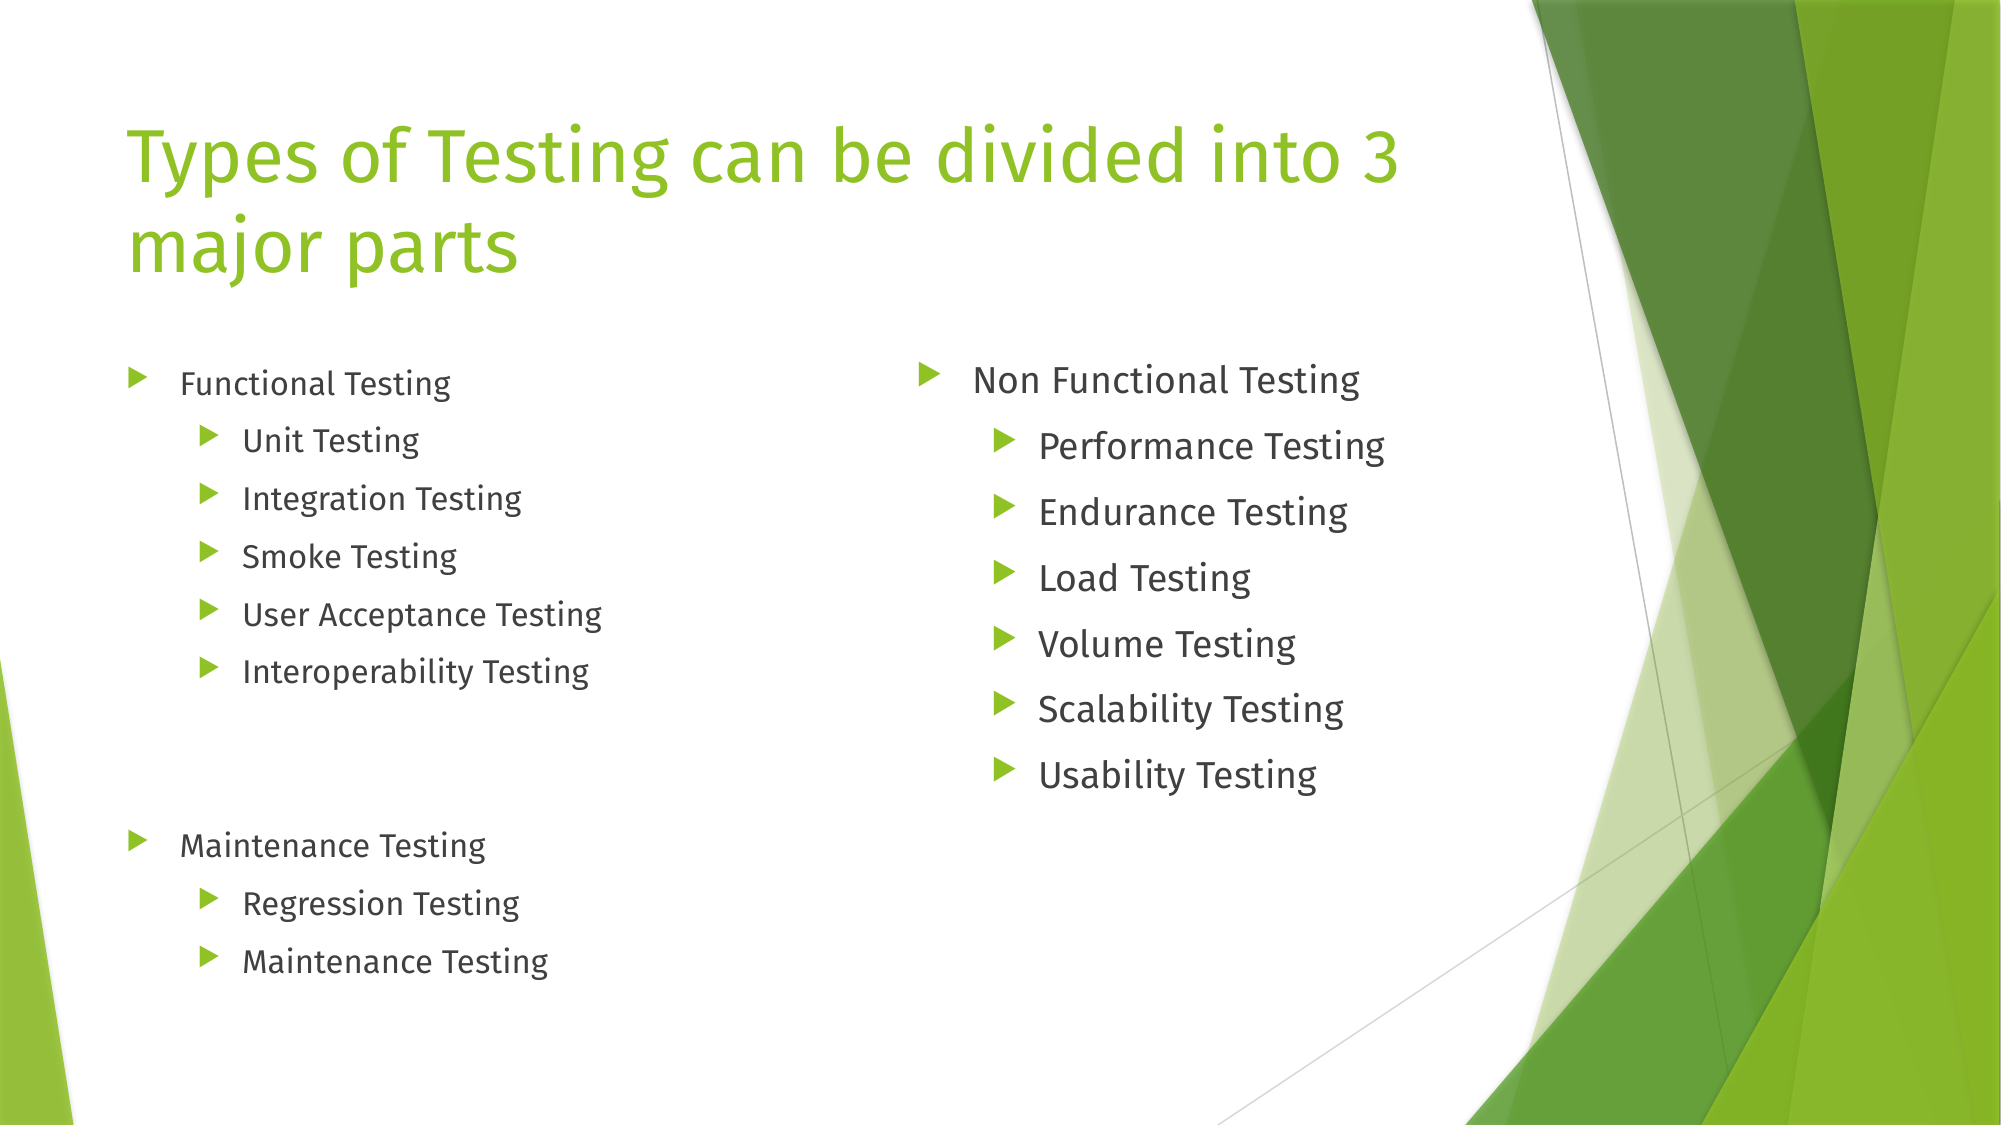

# Types of Testing can be divided into 3 major parts
Non Functional Testing
Performance Testing
Endurance Testing
Load Testing
Volume Testing
Scalability Testing
Usability Testing
Functional Testing
Unit Testing
Integration Testing
Smoke Testing
User Acceptance Testing
Interoperability Testing

Maintenance Testing
Regression Testing
Maintenance Testing